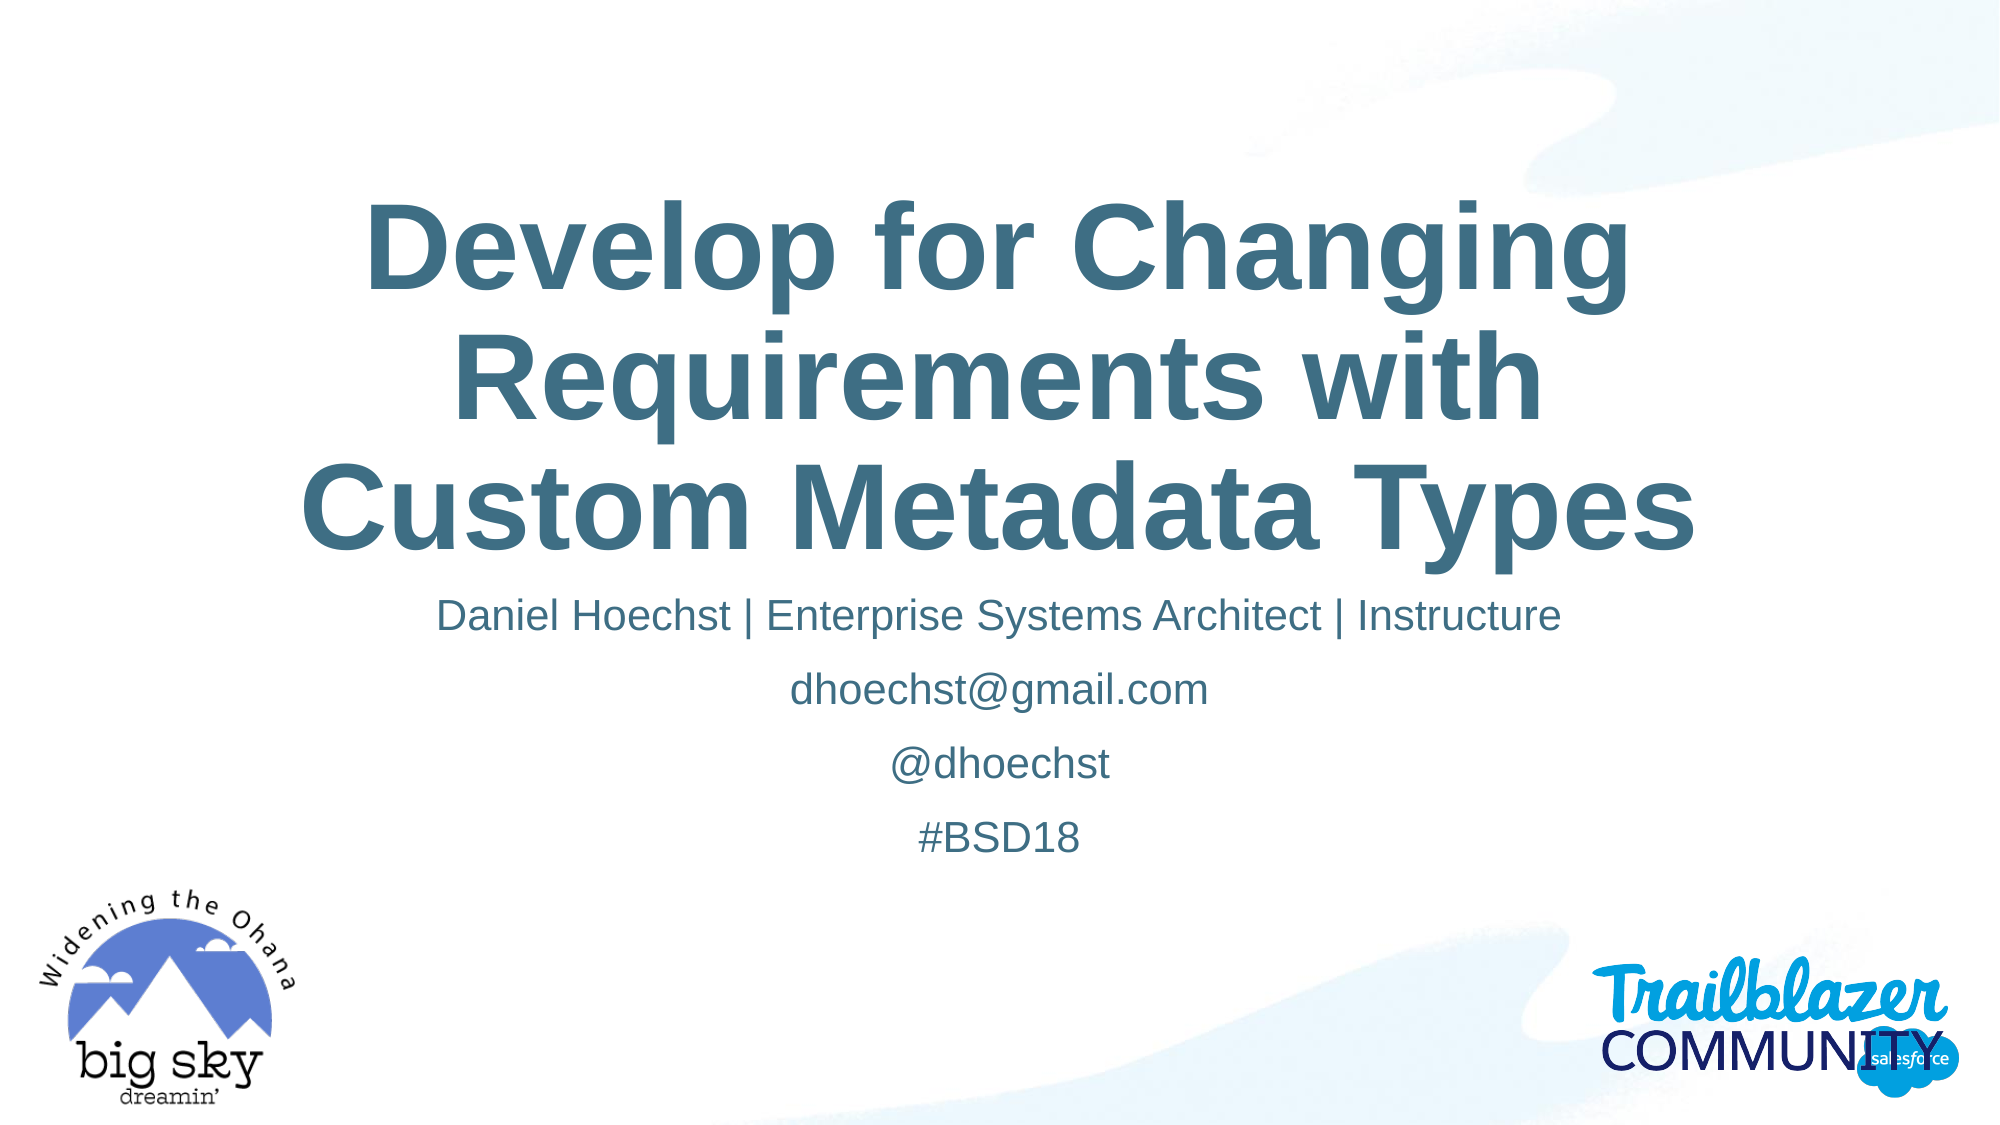

# Develop for Changing Requirements with Custom Metadata Types
Daniel Hoechst | Enterprise Systems Architect | Instructure
dhoechst@gmail.com
@dhoechst
#BSD18